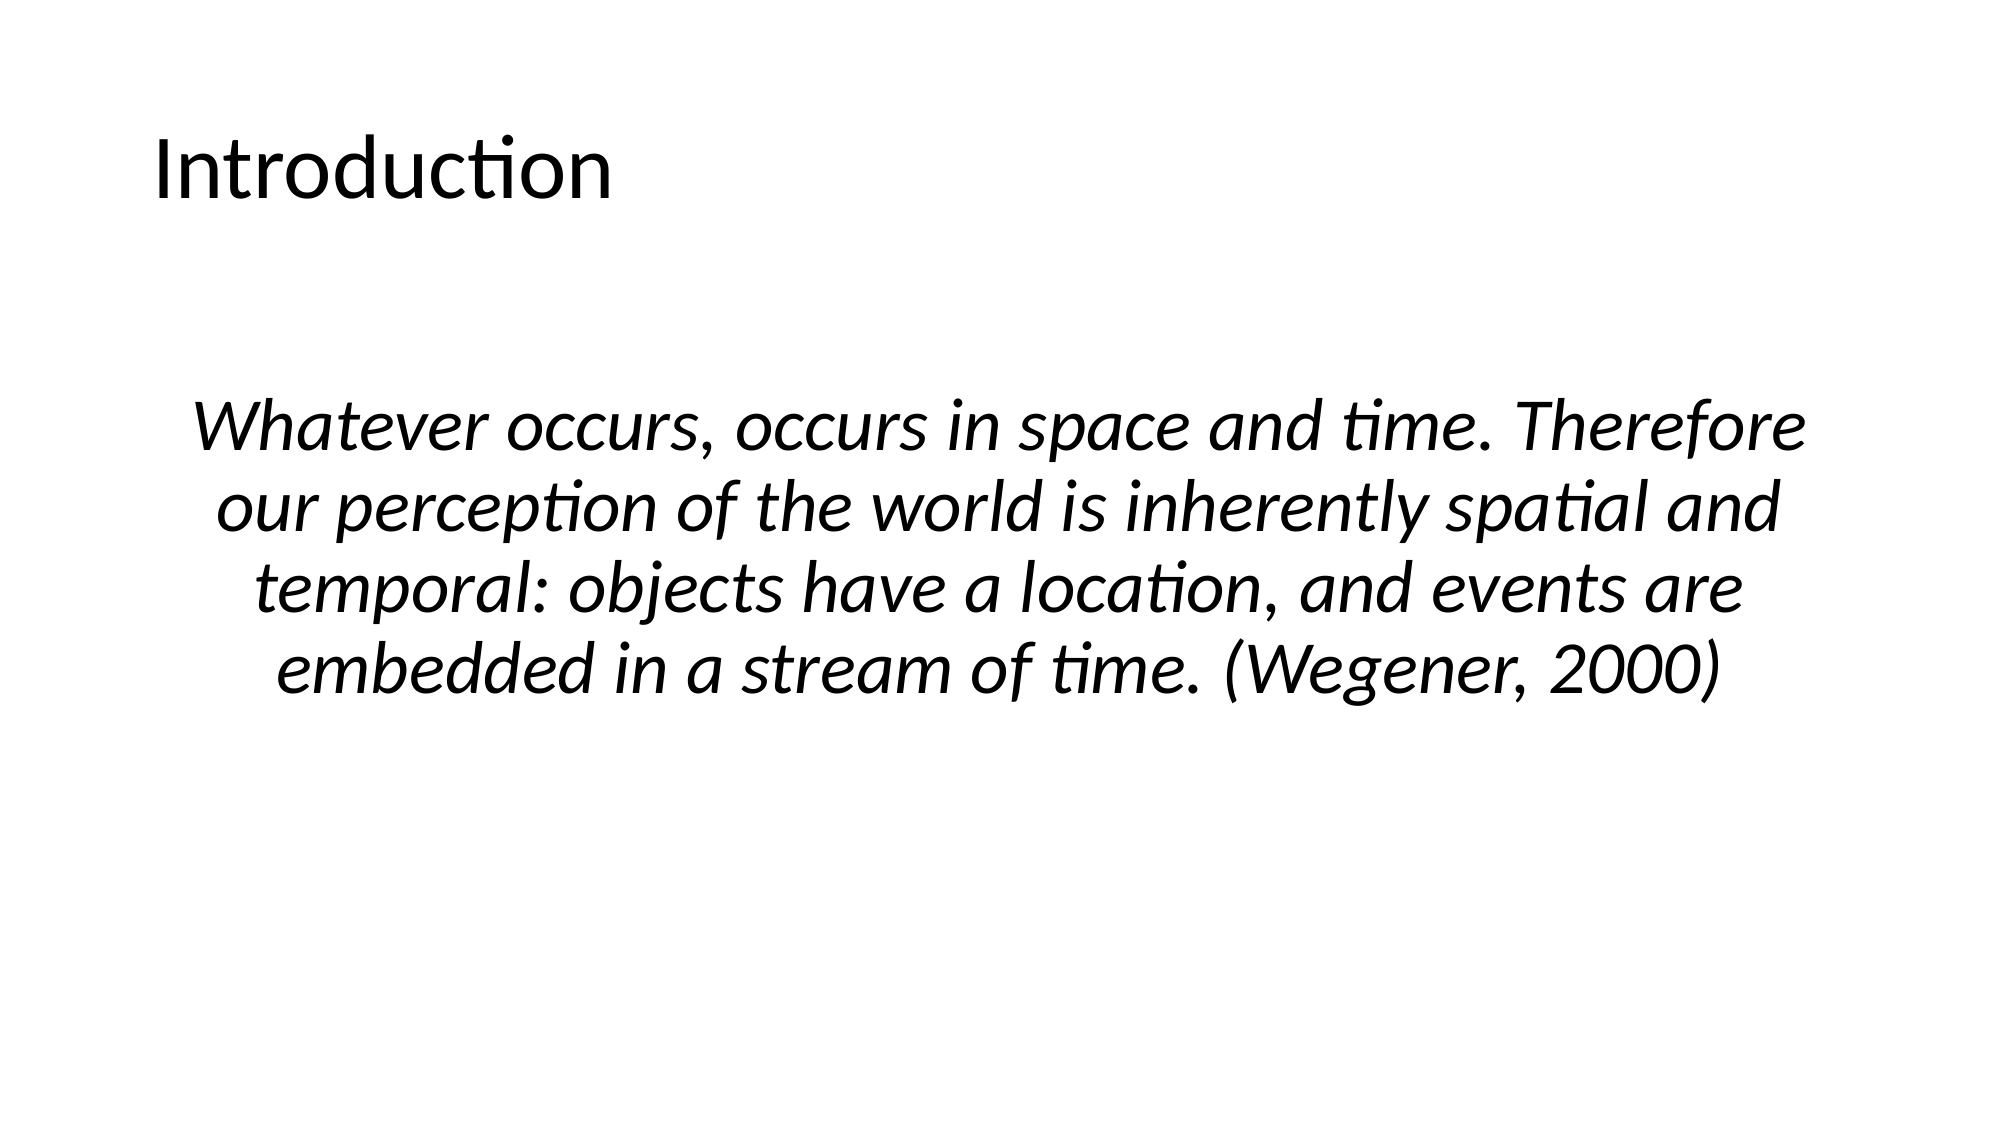

# Introduction
Whatever occurs, occurs in space and time. Therefore our perception of the world is inherently spatial and temporal: objects have a location, and events are embedded in a stream of time. (Wegener, 2000)